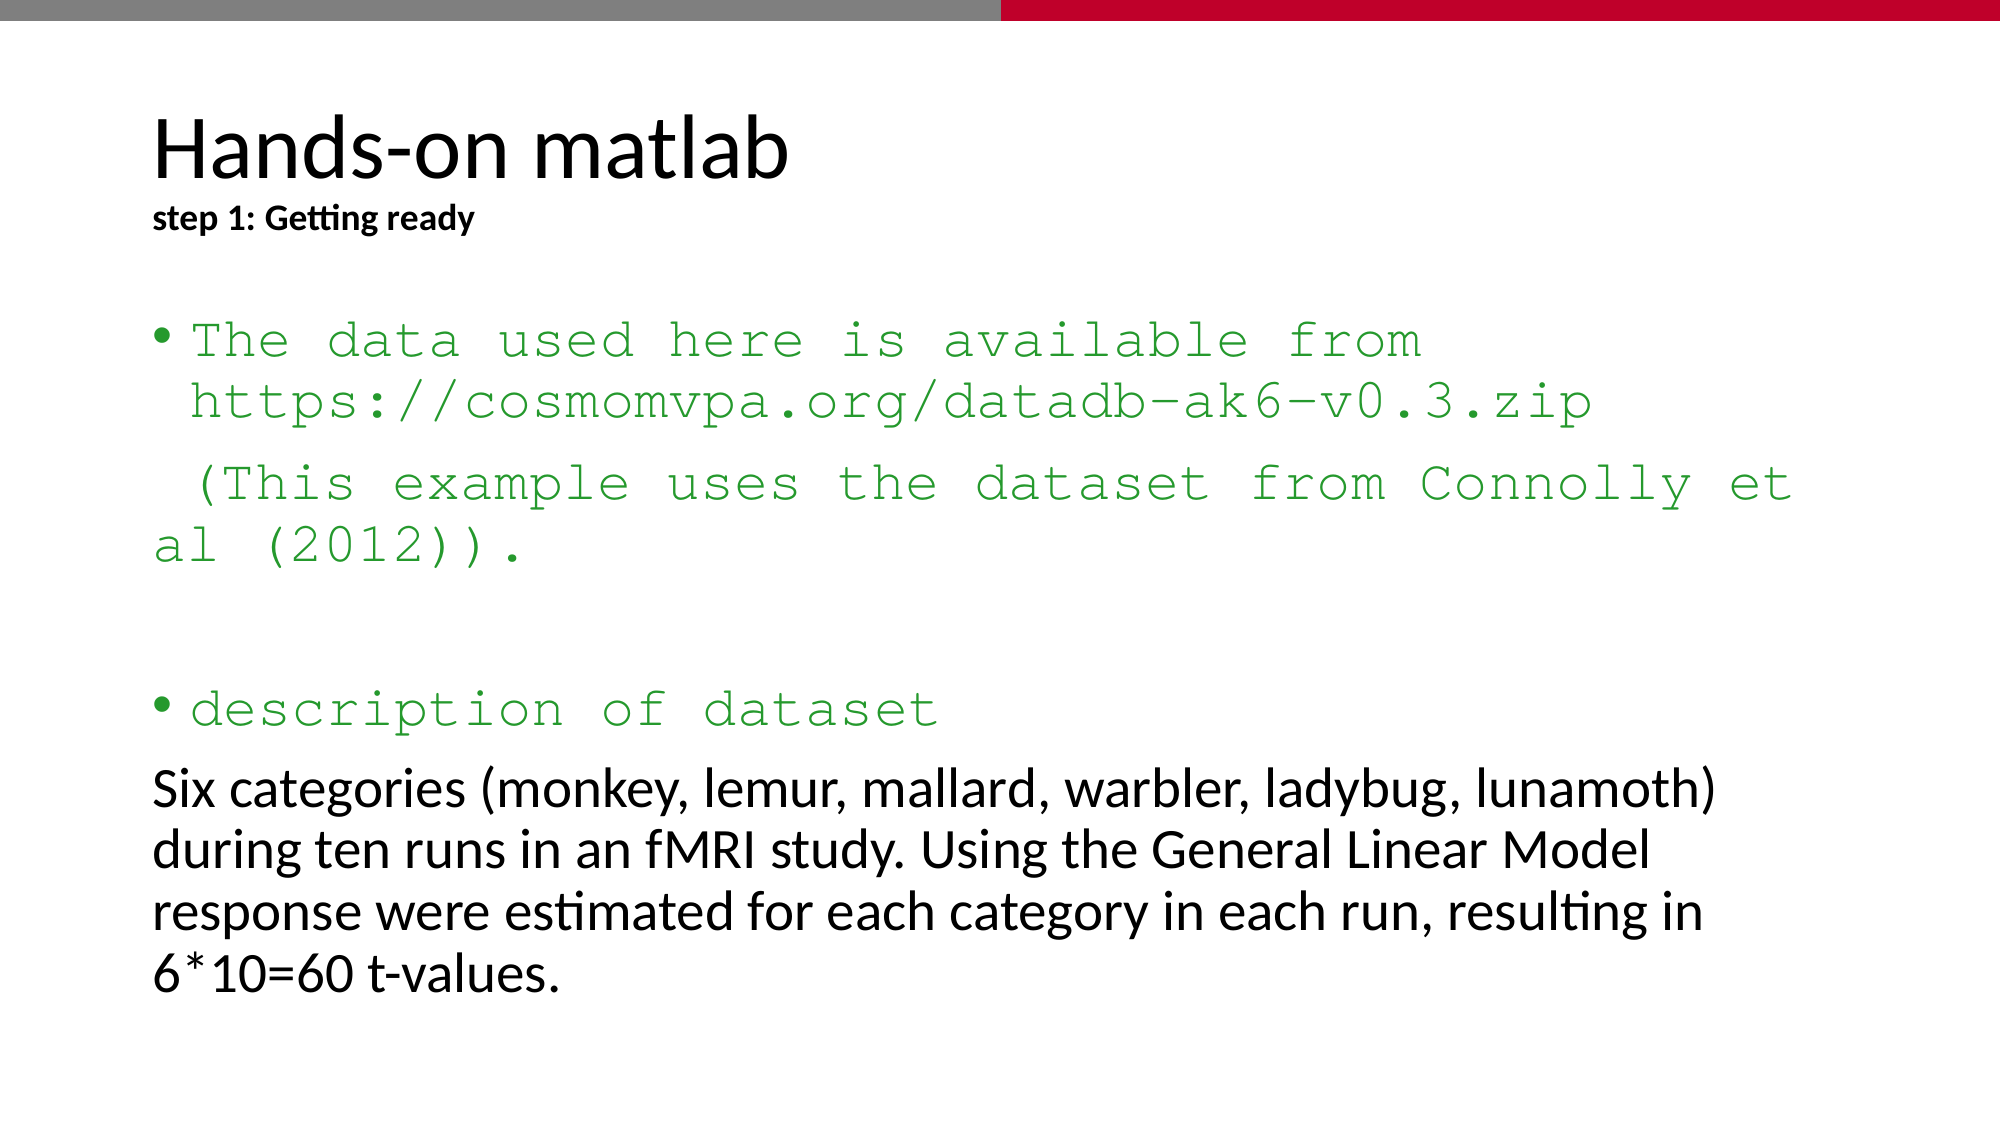

# Hands-on matlab step 1: Getting ready
The data used here is available from https://cosmomvpa.org/datadb-ak6-v0.3.zip
 (This example uses the dataset from Connolly et al (2012)).

description of dataset
Six categories (monkey, lemur, mallard, warbler, ladybug, lunamoth) during ten runs in an fMRI study. Using the General Linear Model response were estimated for each category in each run, resulting in 6*10=60 t-values.